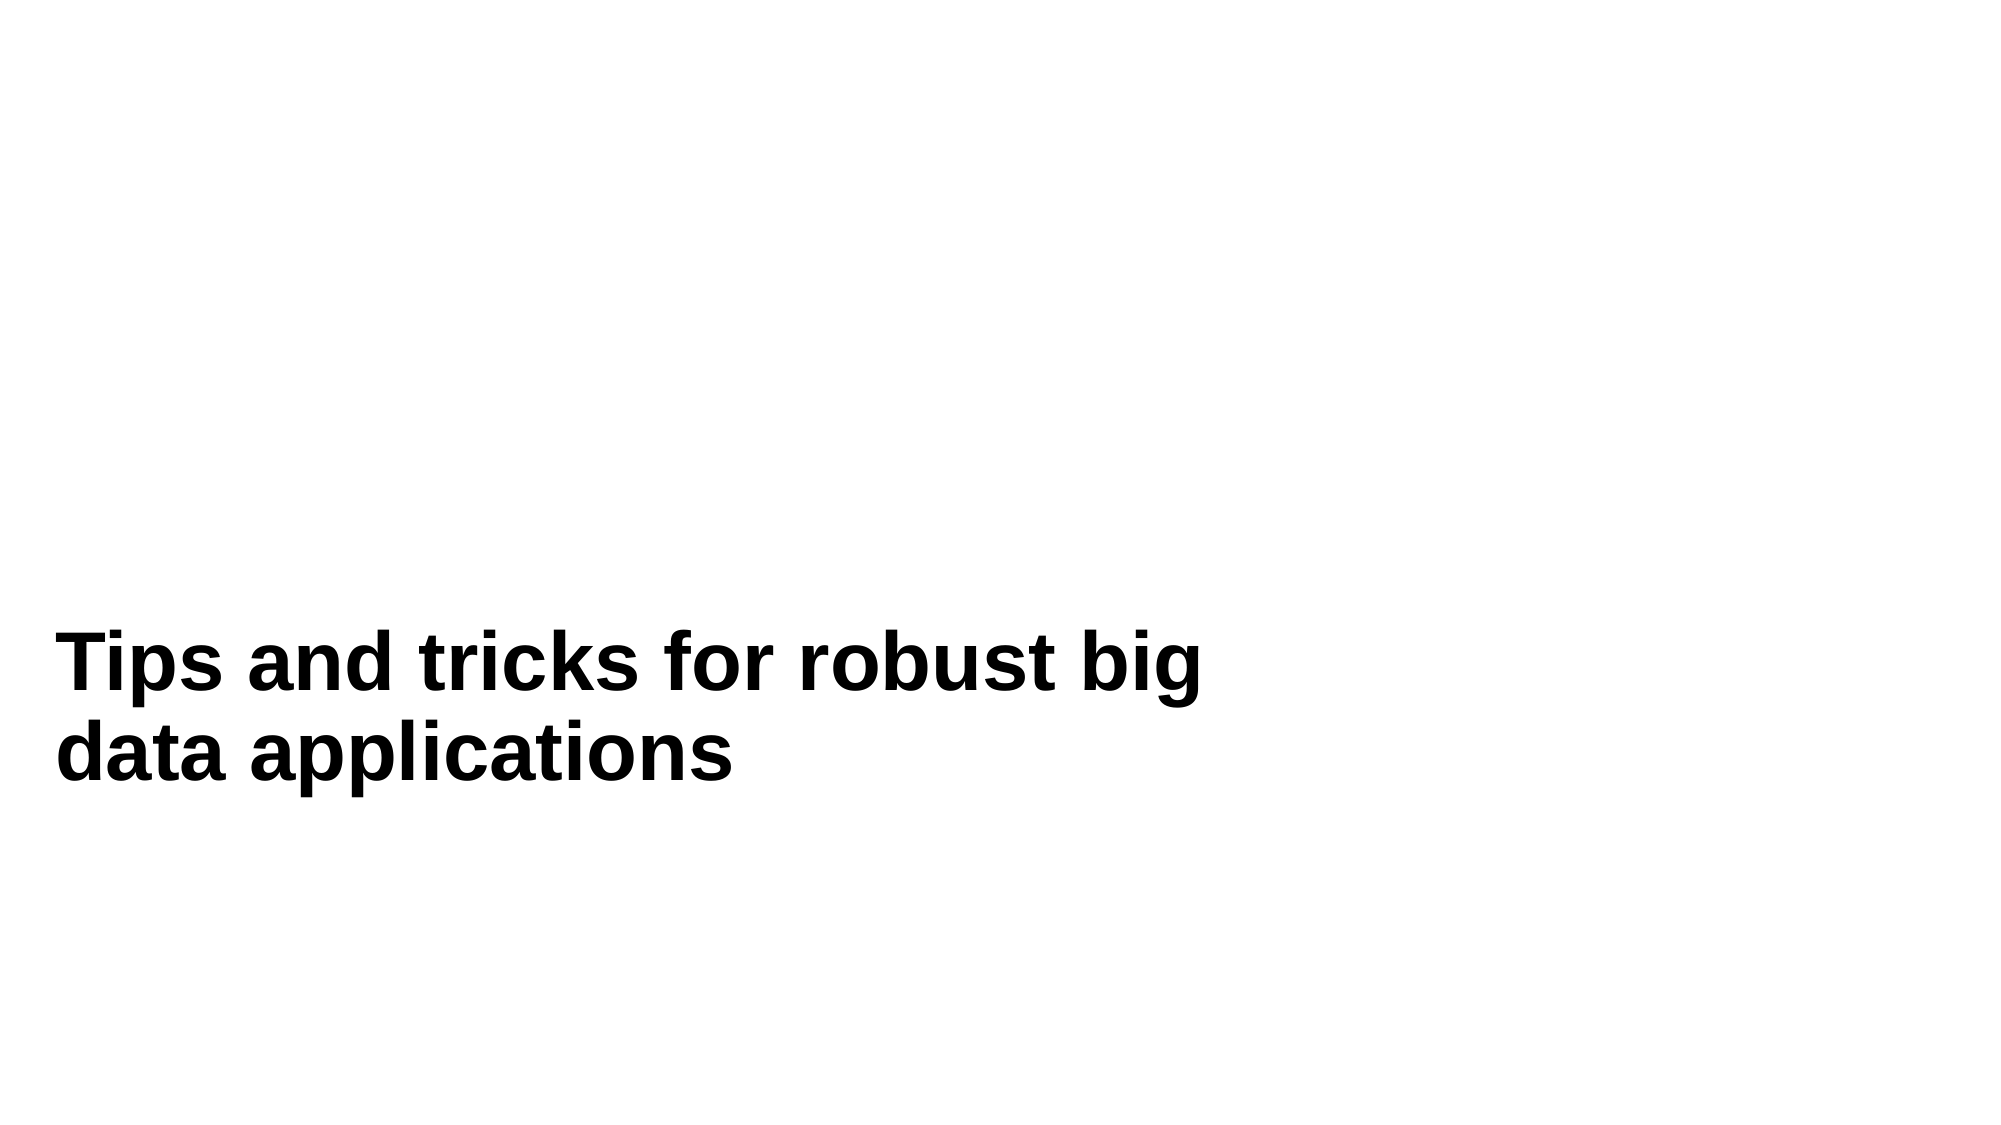

Tips and tricks for robust big data applications

Yousry Mohamed | Lead Consultant
21.11.2020